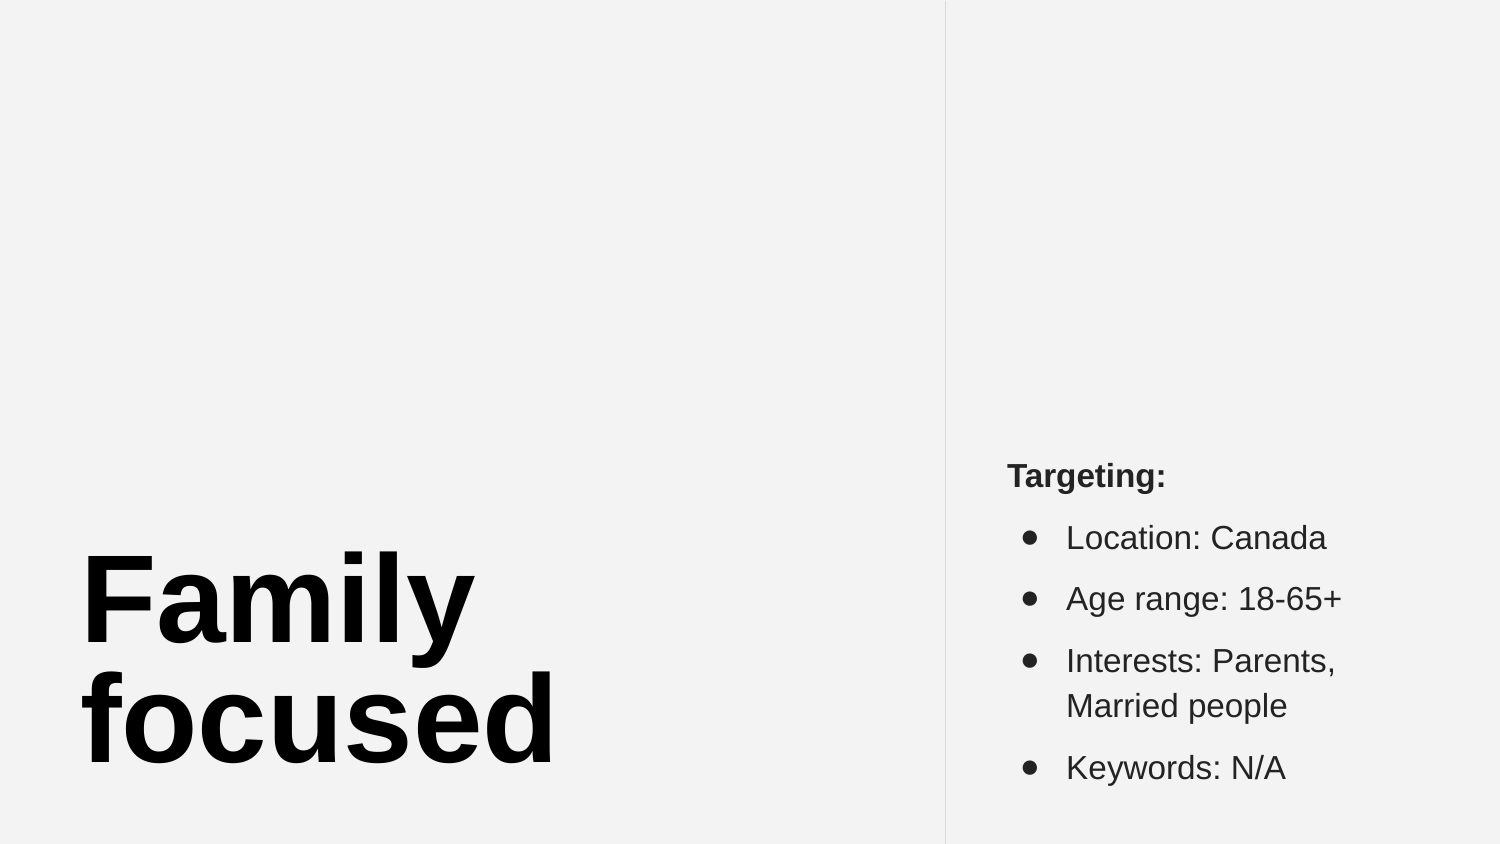

Targeting:
Location: Canada
Age range: 18-65+
Interests: Parents, Married people
Keywords: N/A
Family focused